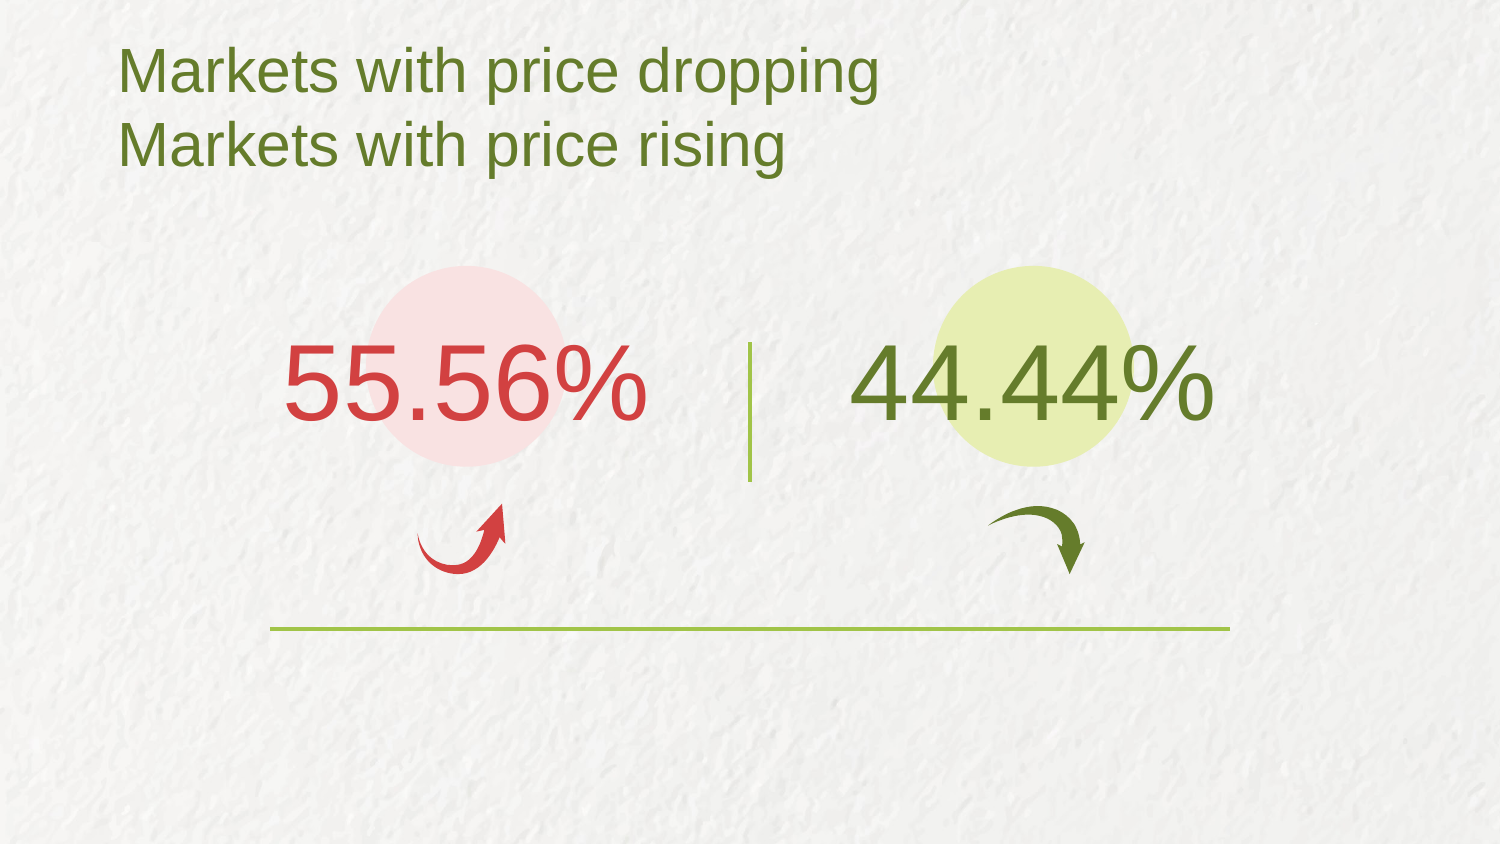

# Markets with price dropping
Markets with price rising

55.56%
44.44%